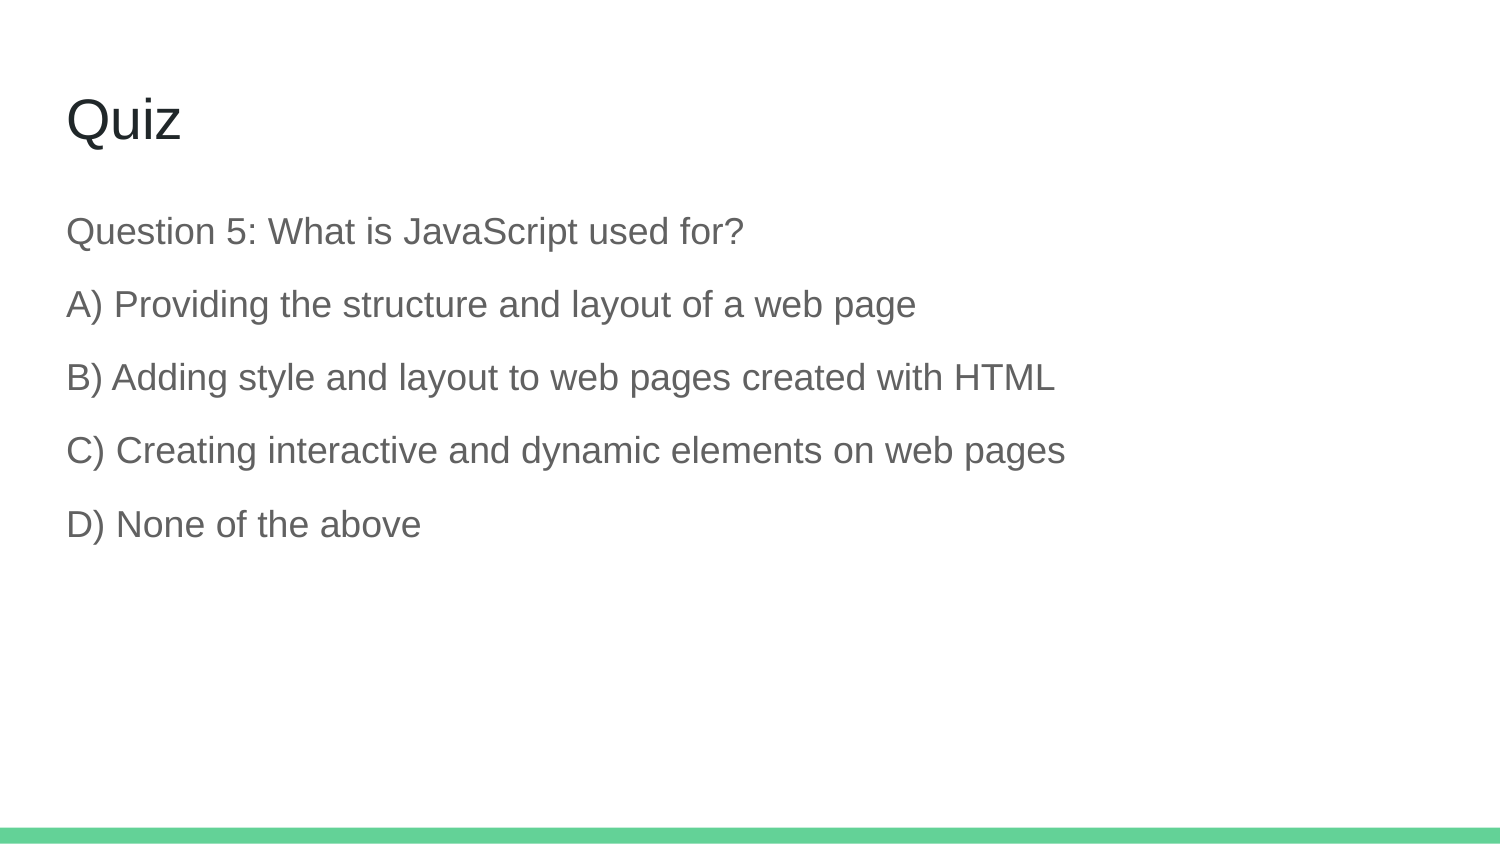

# Quiz
Question 5: What is JavaScript used for?
A) Providing the structure and layout of a web page
B) Adding style and layout to web pages created with HTML
C) Creating interactive and dynamic elements on web pages
D) None of the above